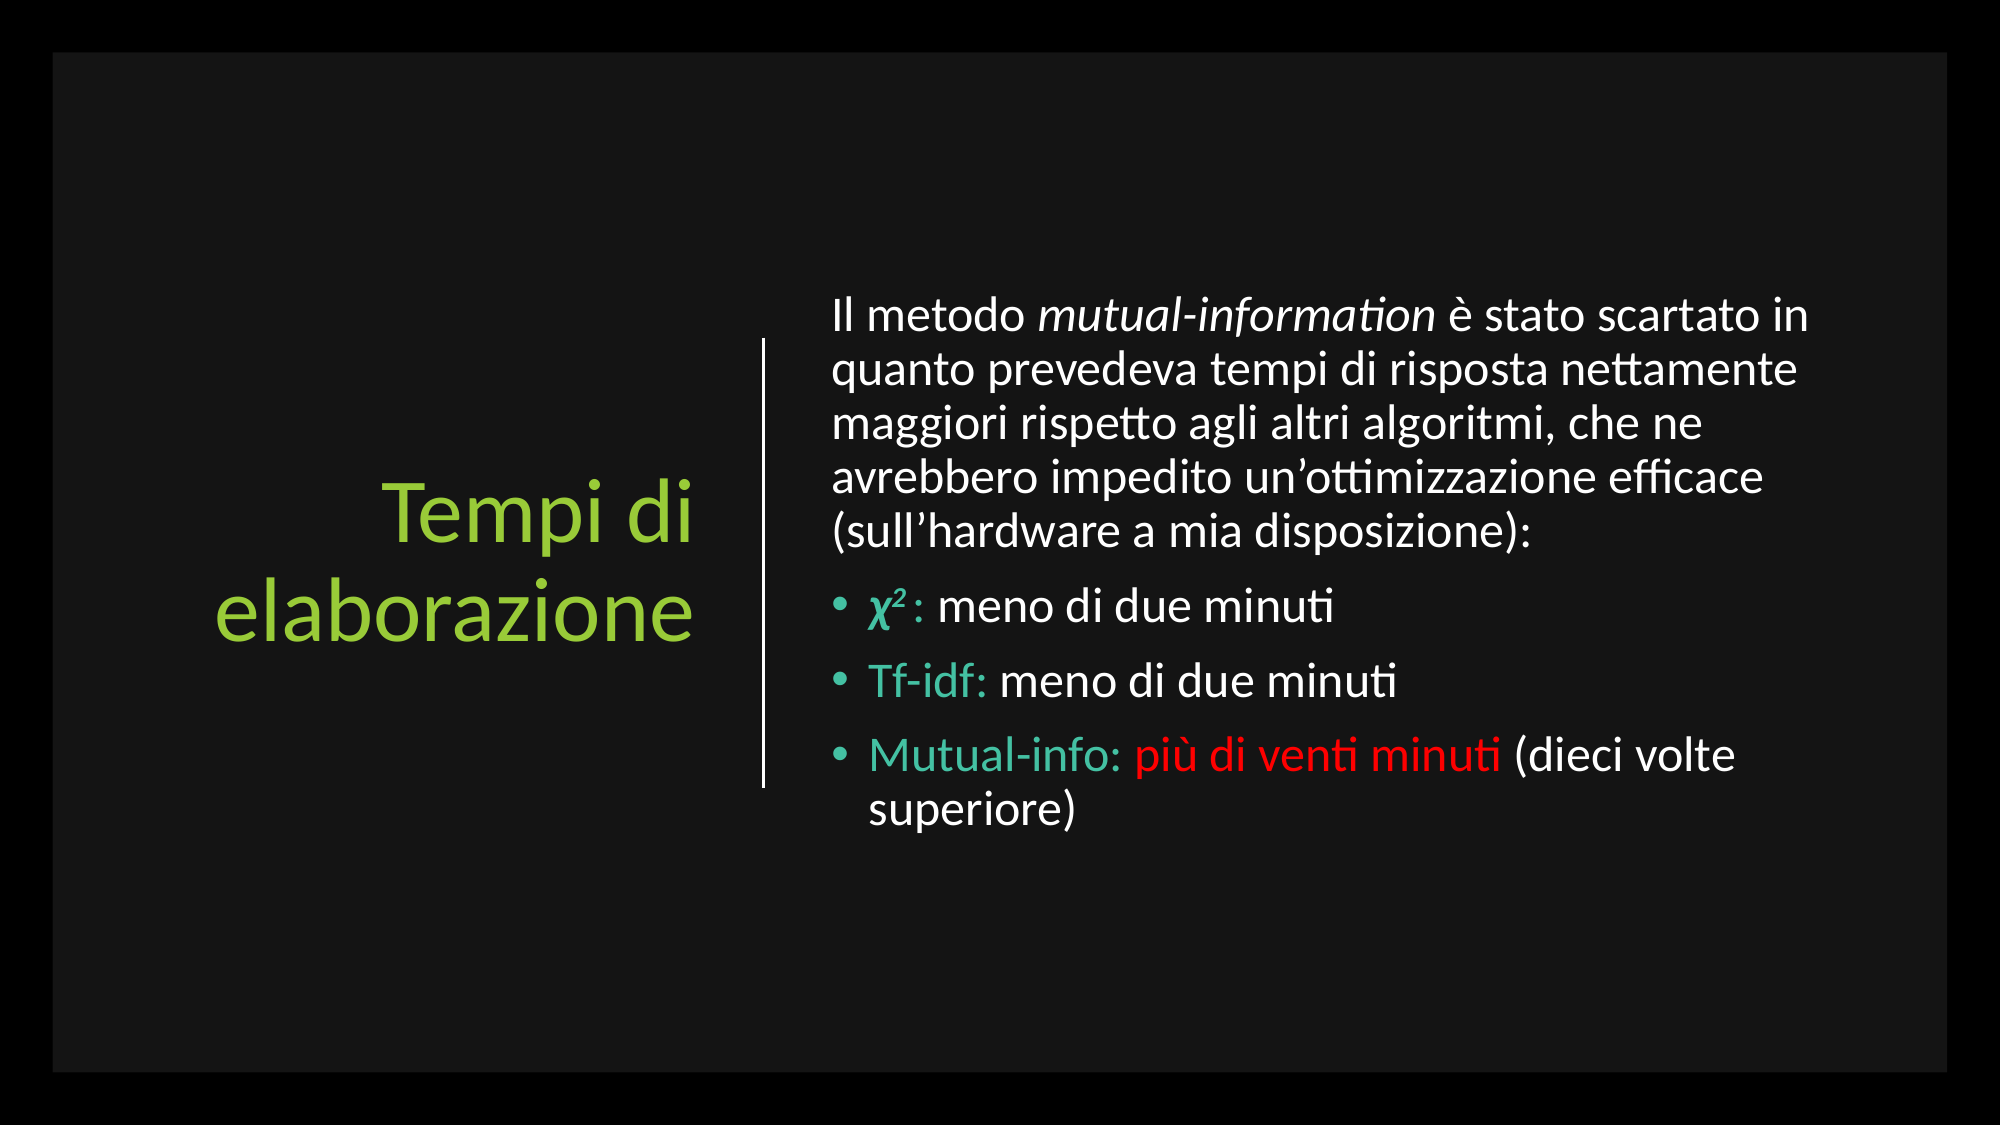

# Tempi di elaborazione
Il metodo mutual-information è stato scartato in quanto prevedeva tempi di risposta nettamente maggiori rispetto agli altri algoritmi, che ne avrebbero impedito un’ottimizzazione efficace (sull’hardware a mia disposizione):
χ2 : meno di due minuti
Tf-idf: meno di due minuti
Mutual-info: più di venti minuti (dieci volte superiore)